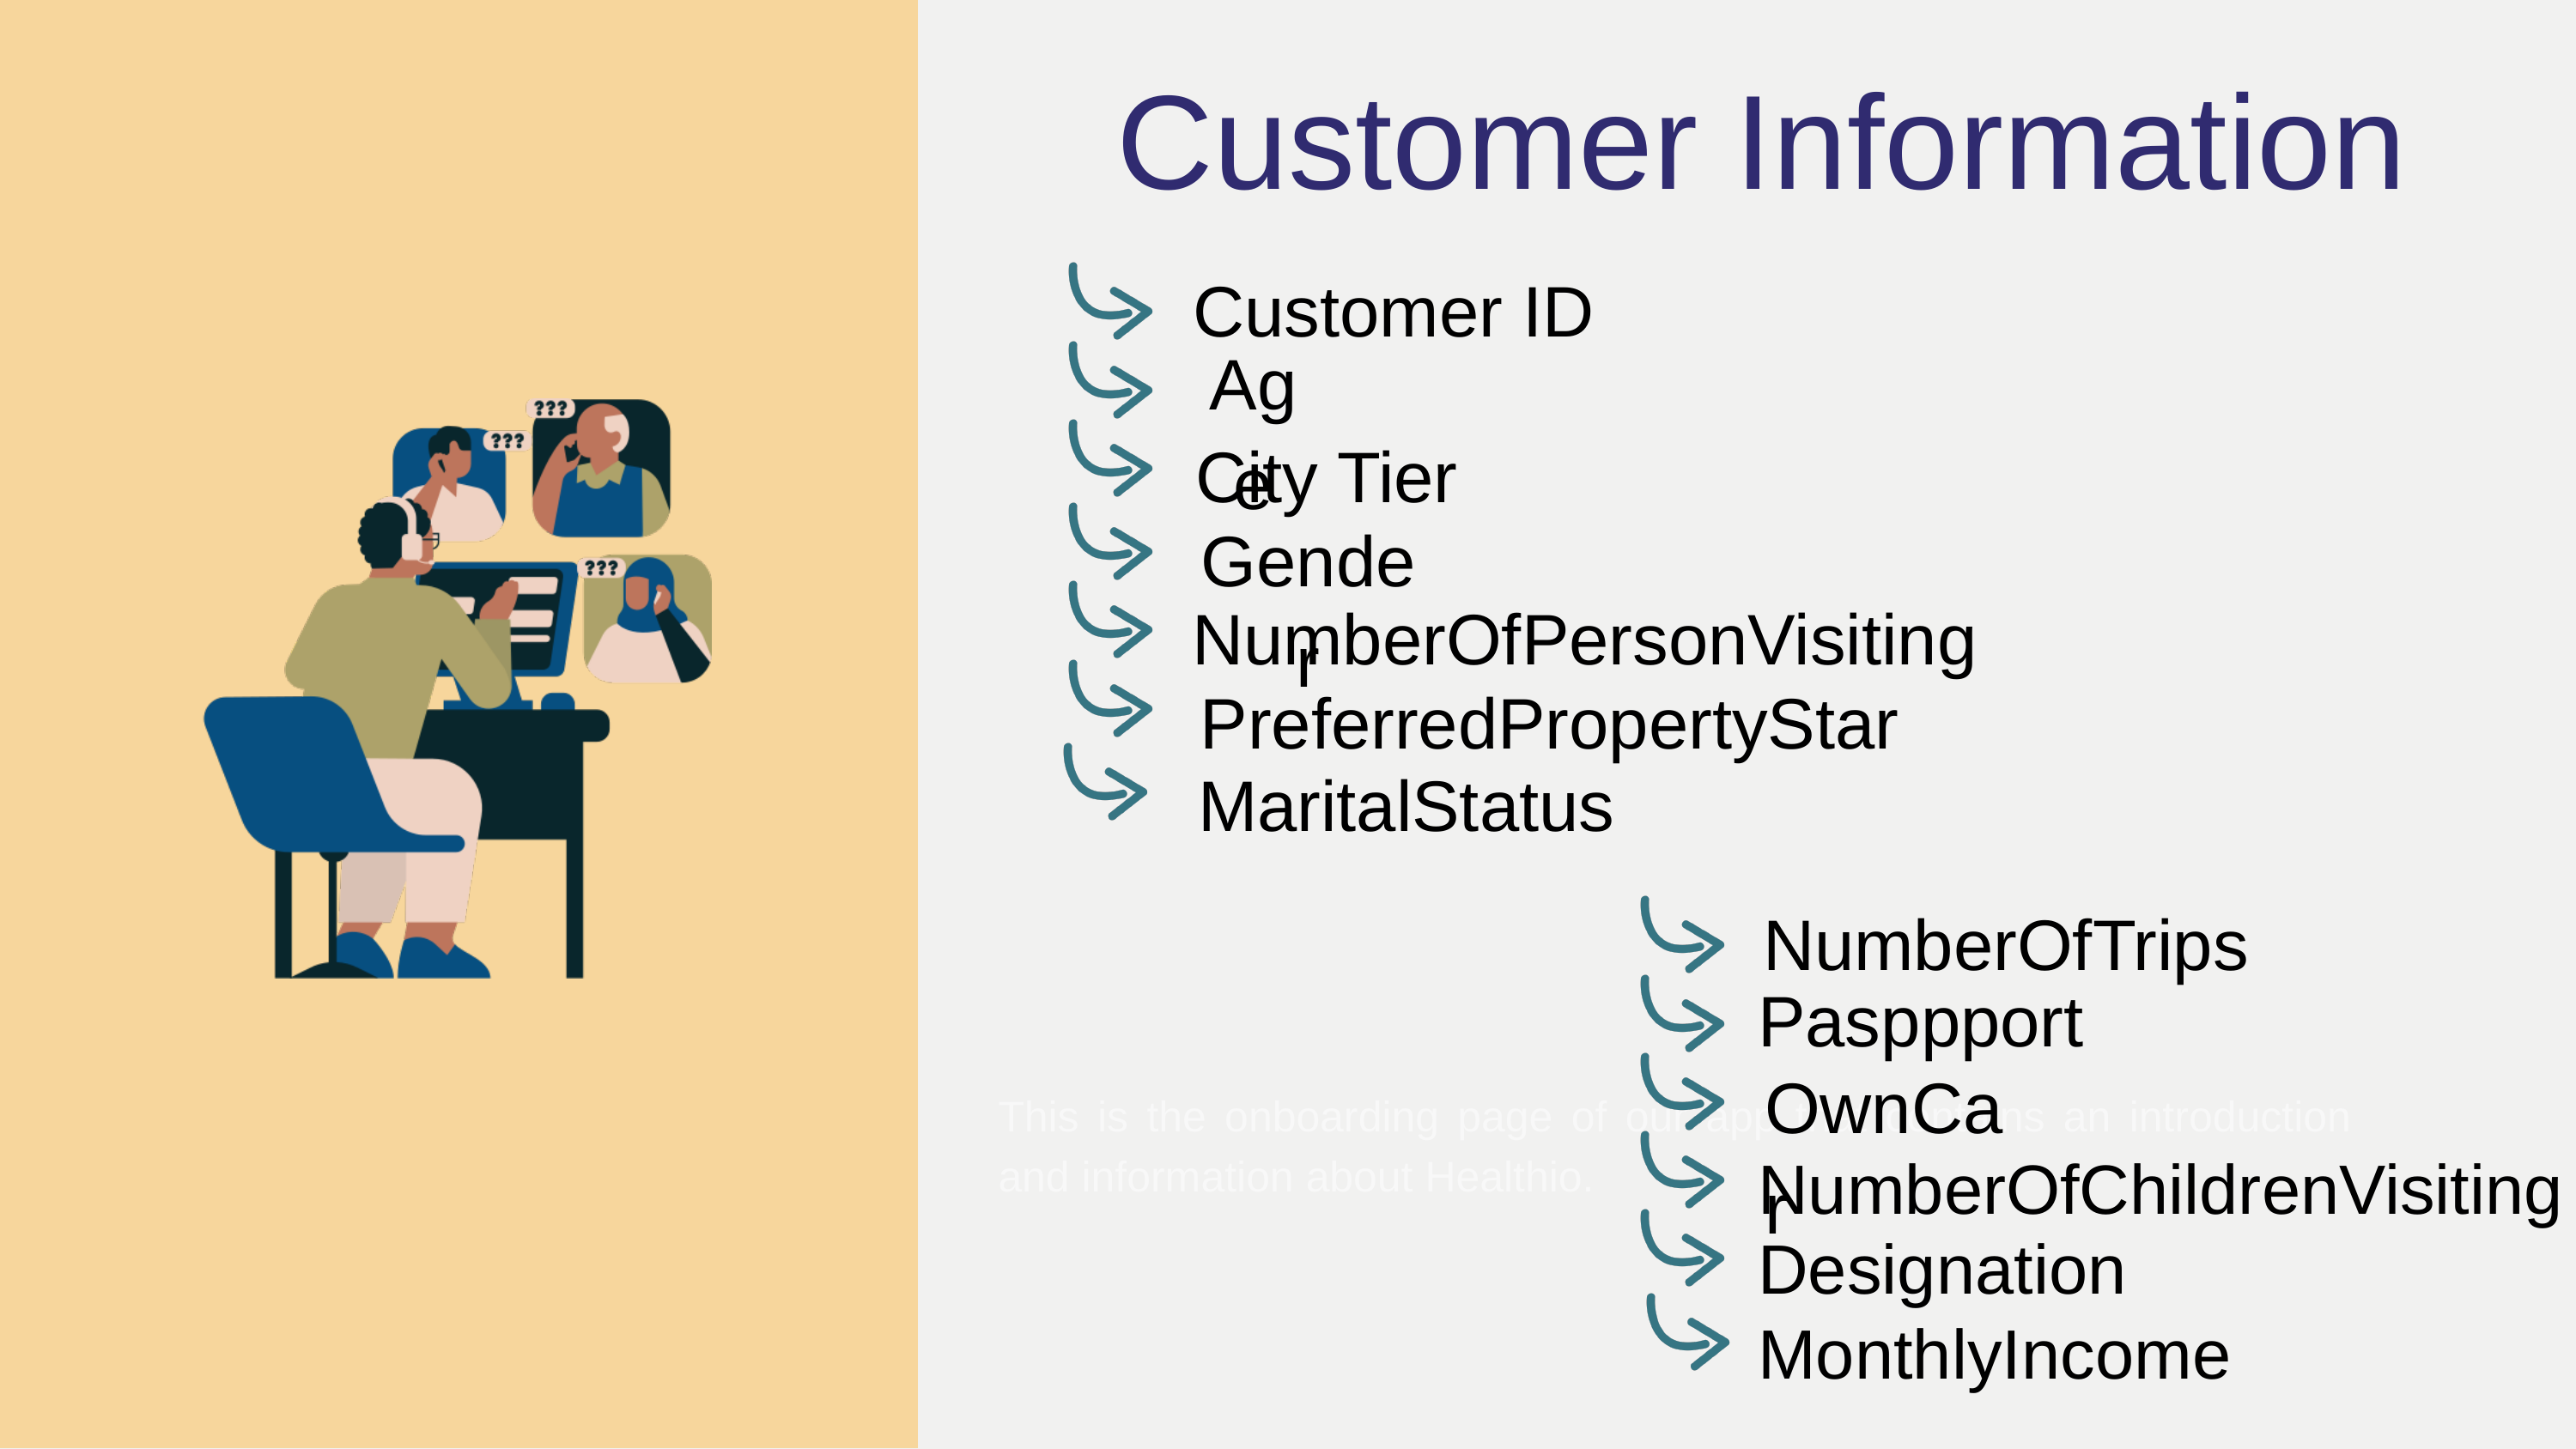

Customer Information
Customer ID

Age

City Tier

Gender

NumberOfPersonVisiting

PreferredPropertyStar

MaritalStatus
NumberOfTrips

Pasppport

OwnCar

This is the onboarding page of our app that contains an introduction and information about Healthio.

NumberOfChildrenVisiting

Designation

MonthlyIncome